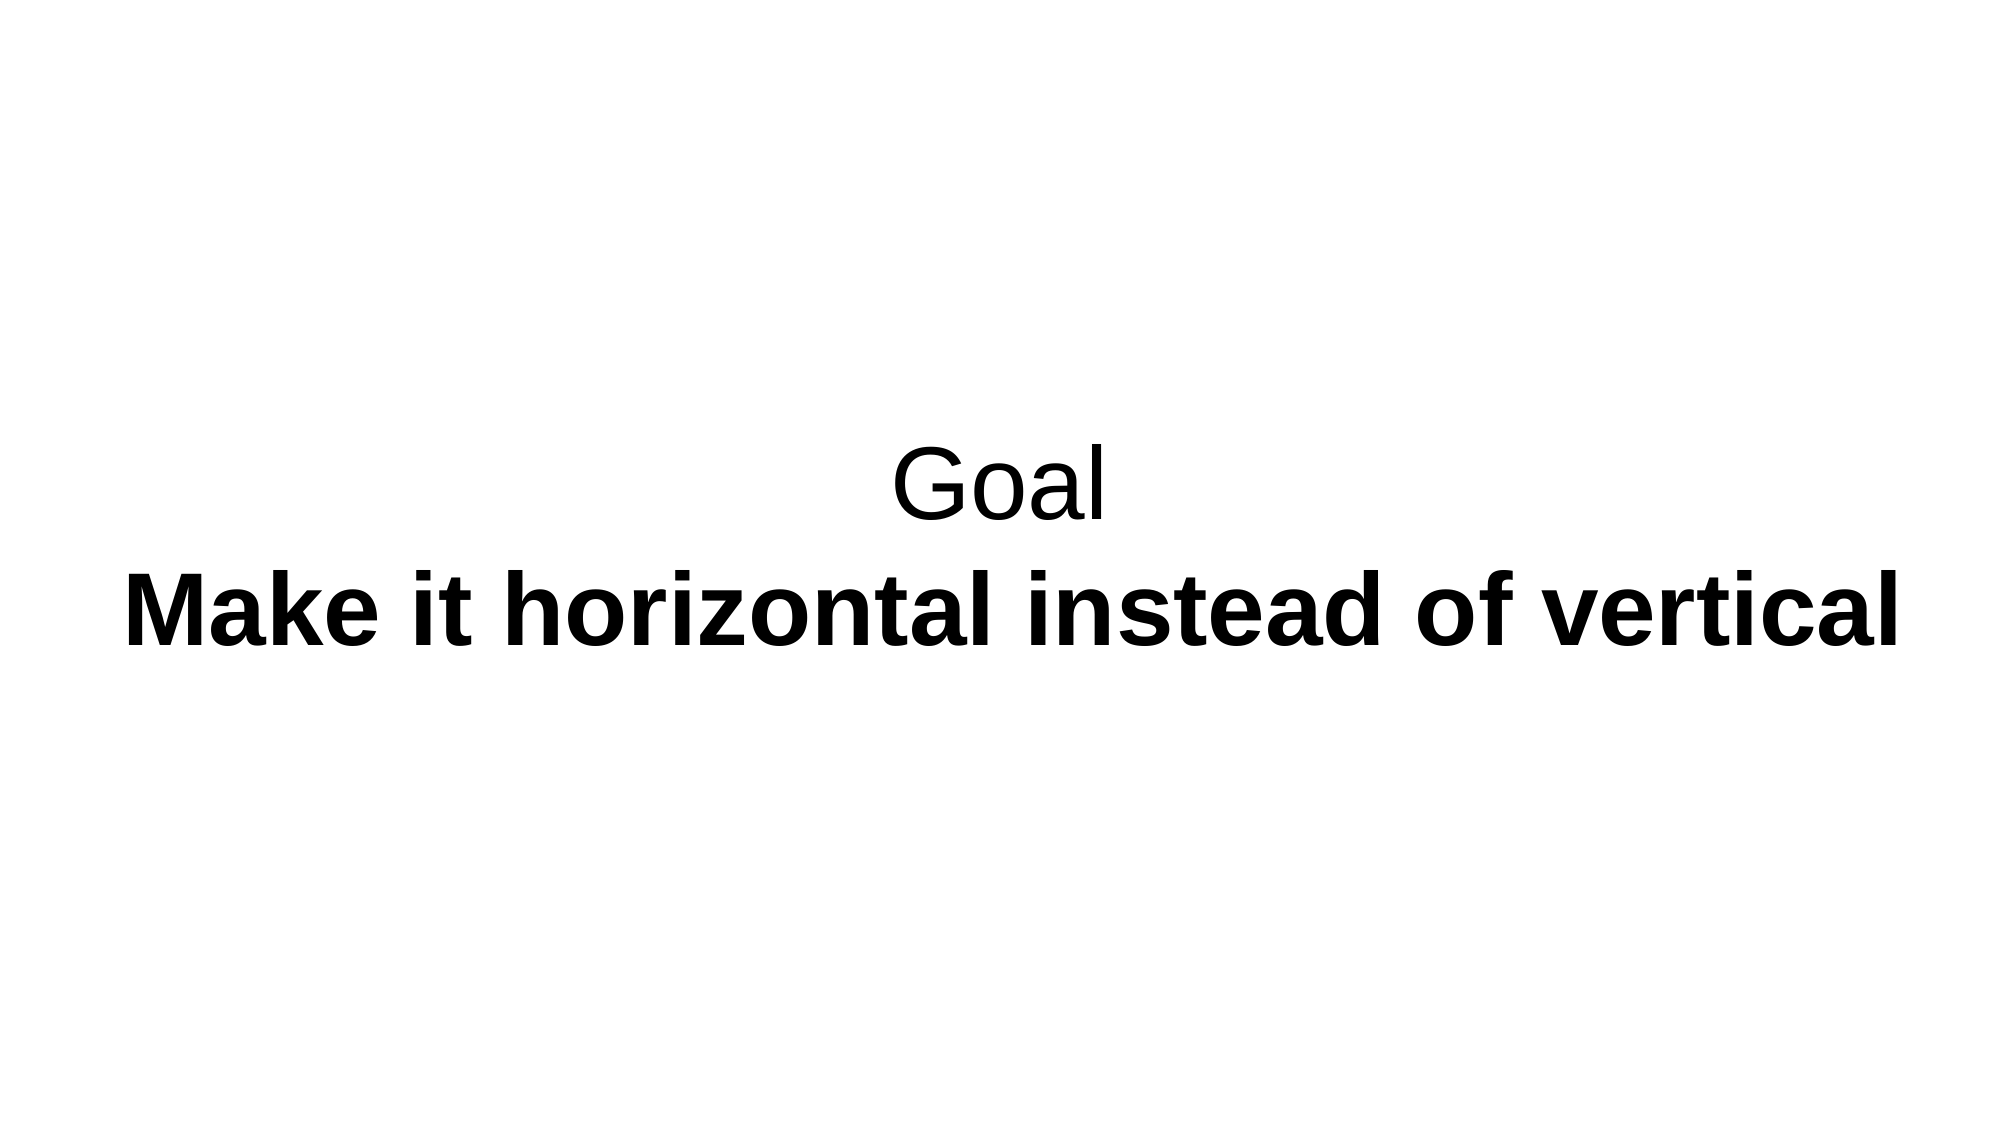

Goal
 Make it horizontal instead of vertical